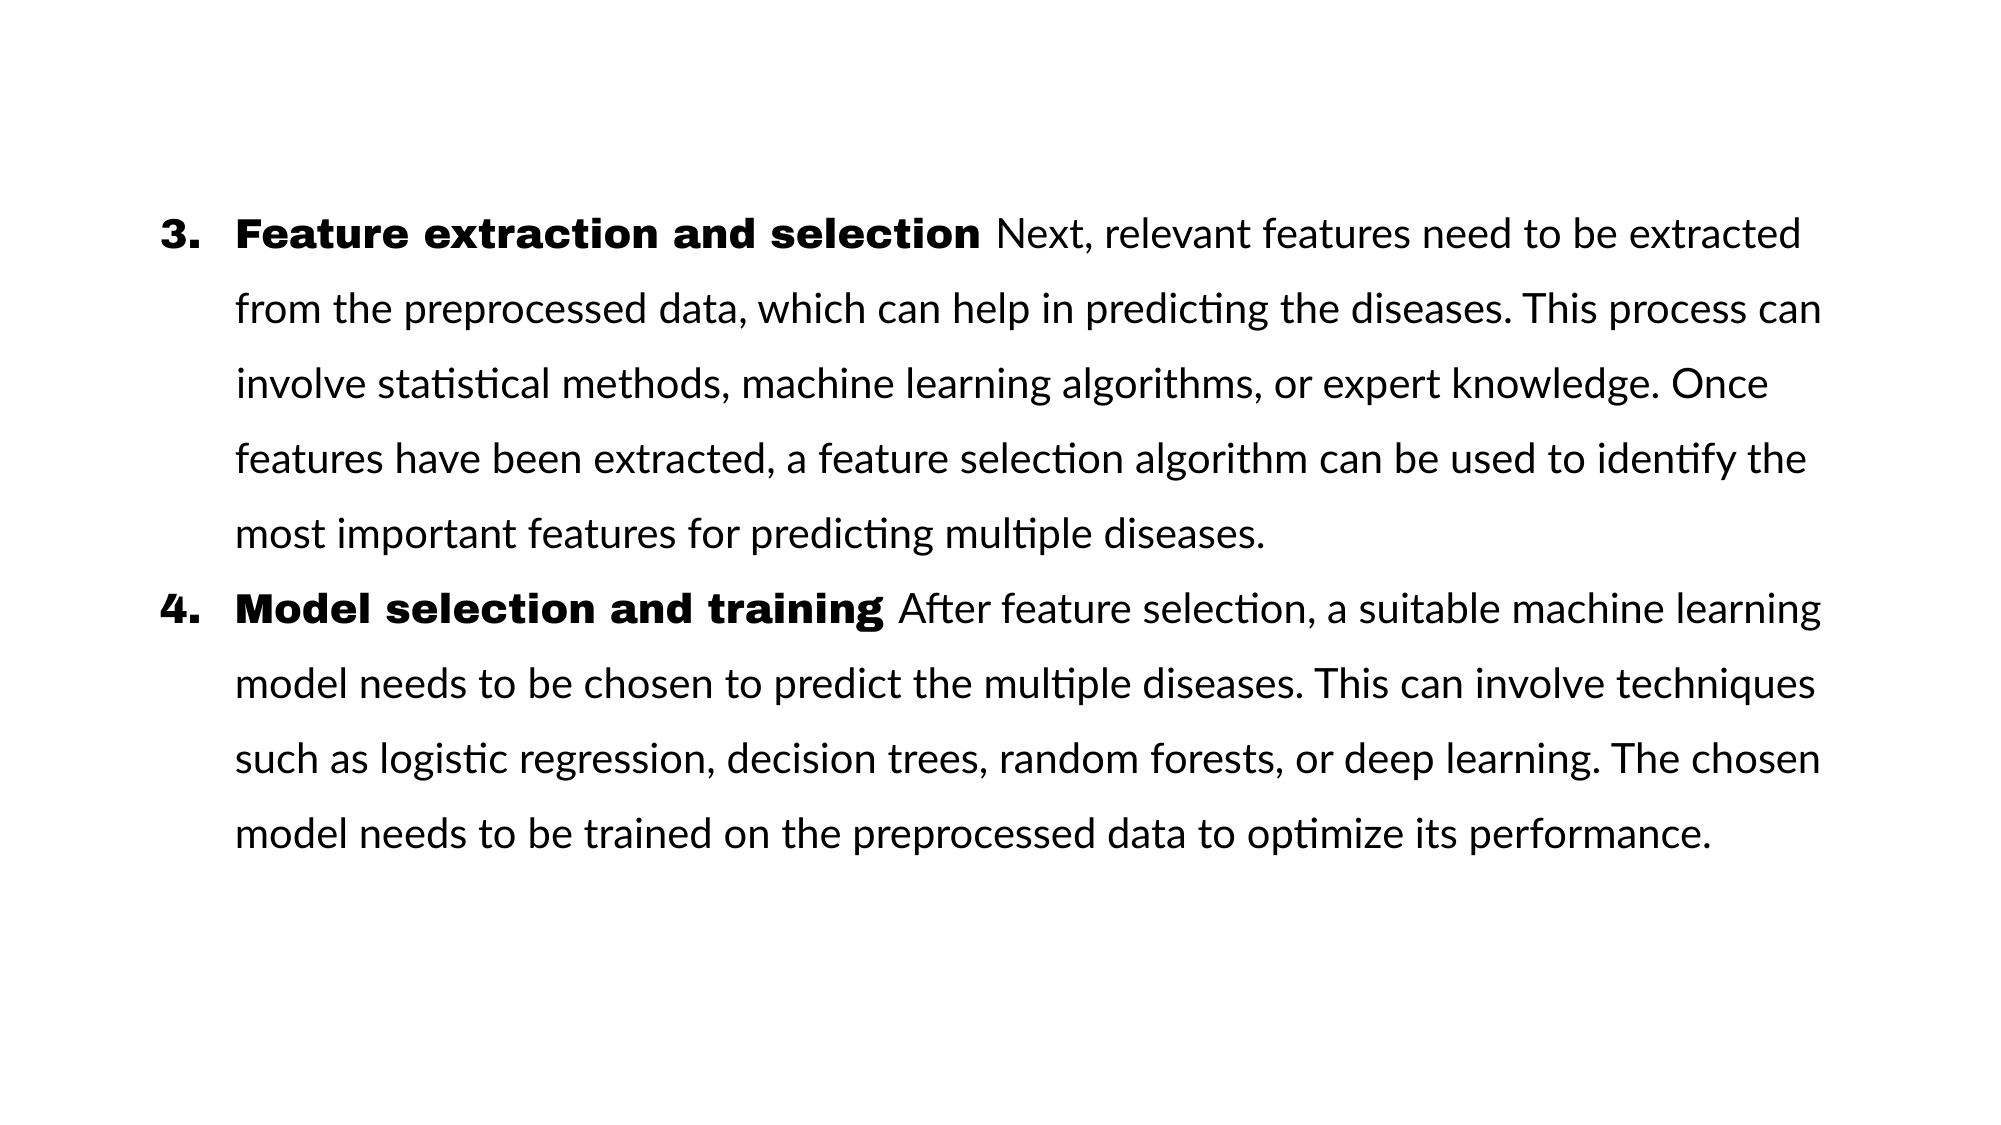

Feature extraction and selection Next, relevant features need to be extracted
       from the preprocessed data, which can help in predicting the diseases. This process can   	   involve statistical methods, machine learning algorithms, or expert knowledge. Once
       features have been extracted, a feature selection algorithm can be used to identify the
       most important features for predicting multiple diseases.
Model selection and training After feature selection, a suitable machine learning
       model needs to be chosen to predict the multiple diseases. This can involve techniques
       such as logistic regression, decision trees, random forests, or deep learning. The chosen
       model needs to be trained on the preprocessed data to optimize its performance.